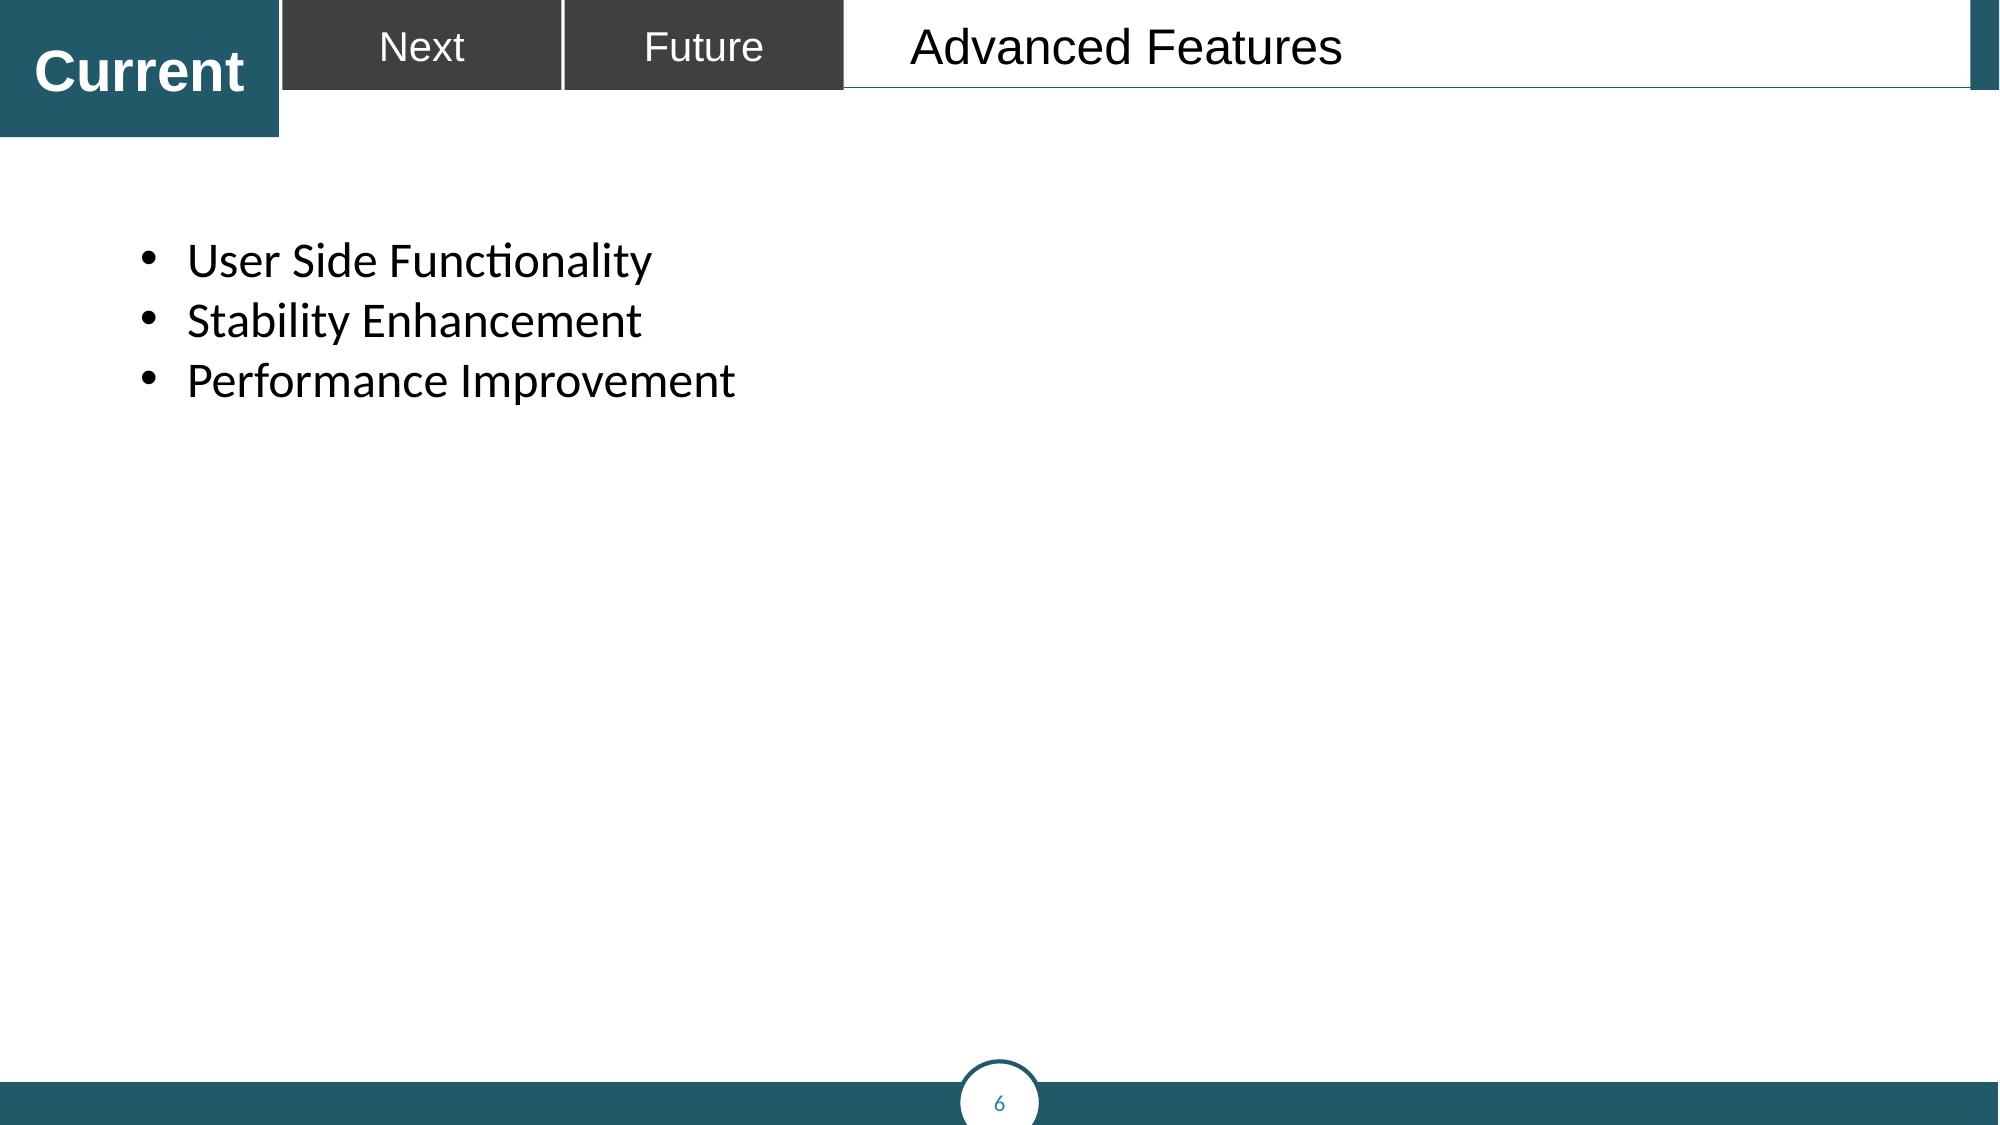

Advanced Features
User Side Functionality
Stability Enhancement
Performance Improvement